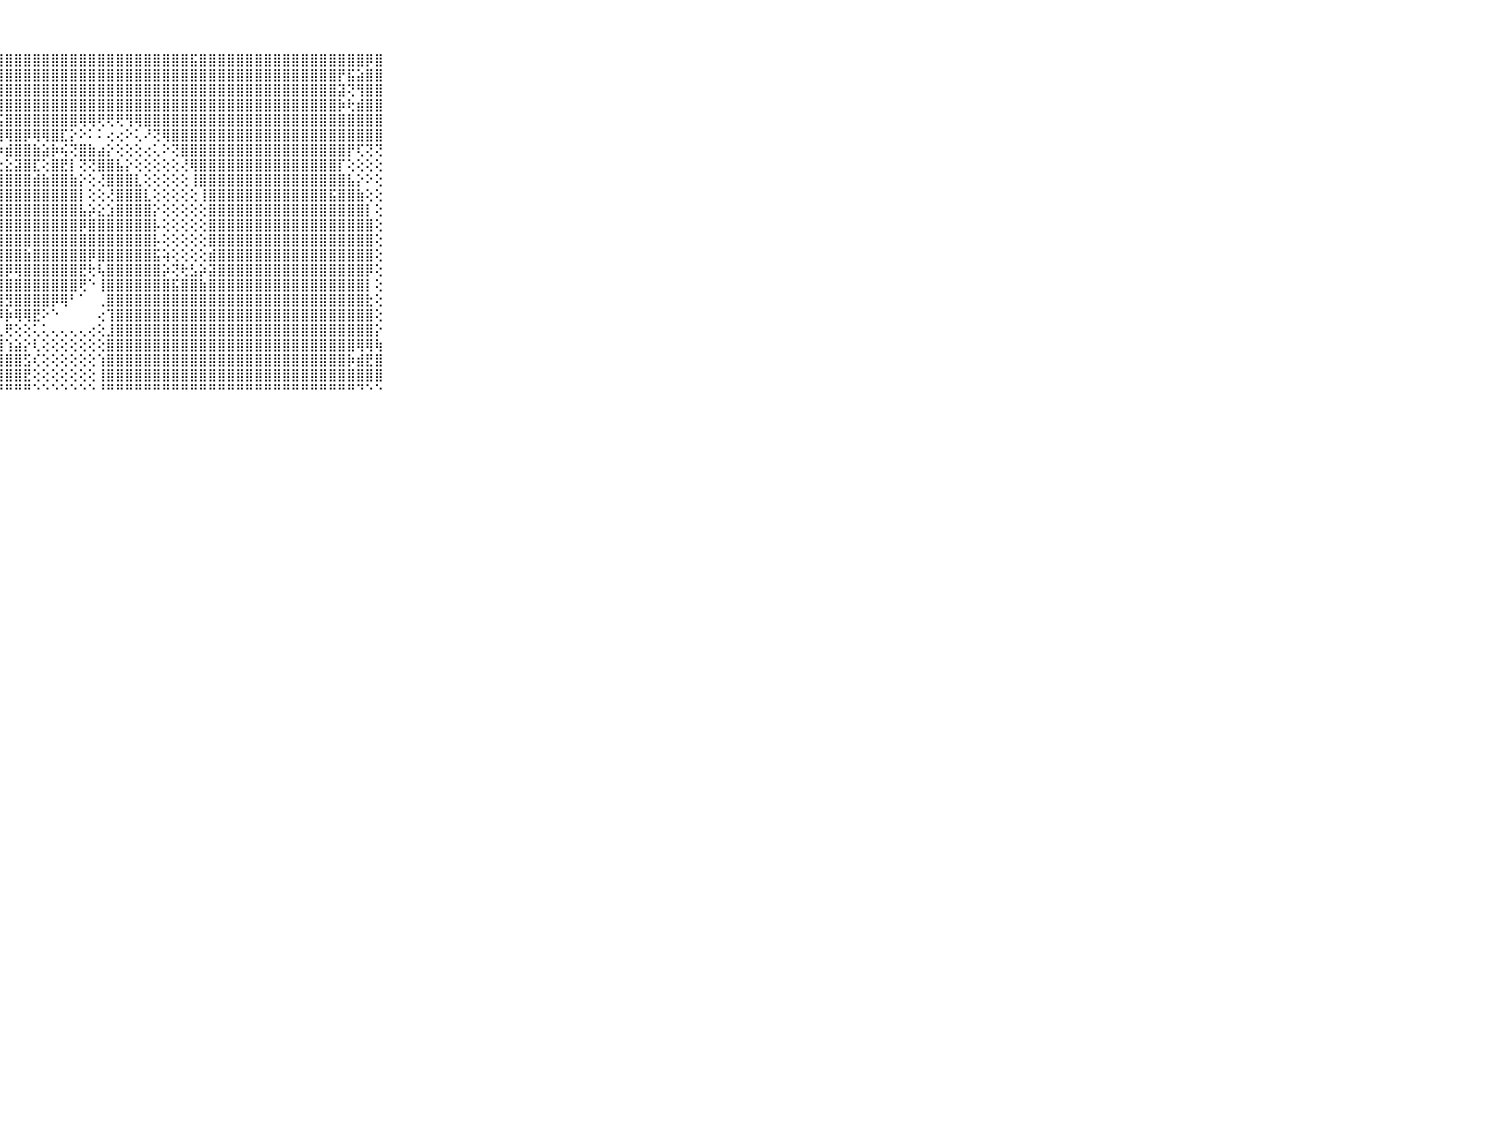

⠀⠀⠀⠀⠀⠀⠀⠀⠀⠀⠀⣟⣿⣿⣿⣿⣿⣿⣿⣿⣿⣿⣿⣿⣿⣿⣿⣿⣿⣿⣿⣿⣿⣿⣿⣿⣿⣿⣿⣿⣿⣿⣿⣿⣿⣿⣿⣿⣯⣿⣿⣿⣿⣿⣿⣿⣿⣿⣿⣿⣿⣿⣿⣿⣿⣿⣿⡿⣿⠀⠀⠀⠀⠀⠀⠀⠀⠀⠀⠀⠀
⠀⠀⠀⠀⠀⠀⠀⠀⠀⠀⠀⣿⣿⣿⣷⣾⣿⢿⣿⣿⣿⣿⣿⣿⣿⣿⣿⣿⣿⣿⣿⣿⣿⣿⣿⣿⣿⣿⣿⣿⣿⣿⣿⣿⣿⣿⣿⣿⣿⣿⣿⣿⣿⣿⣿⣿⣿⣿⣿⣿⣿⣿⣿⣿⡟⣯⣵⣿⣿⠀⠀⠀⠀⠀⠀⠀⠀⠀⠀⠀⠀
⠀⠀⠀⠀⠀⠀⠀⠀⠀⠀⠀⣿⣿⣿⣿⣿⣻⣿⣿⣿⣿⣿⣿⣿⣿⣿⣿⣿⣿⣿⣿⣿⣿⣿⣿⣿⣿⣿⣿⣿⣿⣿⣿⣿⣿⣿⣿⣿⣿⣿⣿⣿⣿⣿⣿⣿⣿⣿⣿⣿⣿⣿⣿⣿⣽⢝⢻⣿⣿⠀⠀⠀⠀⠀⠀⠀⠀⠀⠀⠀⠀
⠀⠀⠀⠀⠀⠀⠀⠀⠀⠀⠀⣿⢷⢹⣿⣿⢿⣿⣿⣿⣿⣿⣿⣿⣿⣿⣿⣿⣿⣿⣿⣿⣿⣿⣿⣿⣿⣿⣿⣿⣿⣿⣿⣿⣿⣿⣿⣿⣿⣿⣿⣿⣿⣿⣿⣿⣿⣿⣿⣿⣿⣿⣿⣿⡷⢗⣾⣿⣿⠀⠀⠀⠀⠀⠀⠀⠀⠀⠀⠀⠀
⠀⠀⠀⠀⠀⠀⠀⠀⠀⠀⠀⣿⣿⣿⣿⣿⣿⣟⣿⣽⣿⣿⣿⣿⣿⣿⣿⣯⣿⣿⣿⣿⣿⣿⣿⣿⢿⢿⢟⢟⢟⢻⢿⣿⣿⣿⣿⣿⣿⣿⣿⣿⣿⣿⣿⣿⣿⣿⣿⣿⣿⣿⣿⣿⣿⣿⣿⣿⣿⠀⠀⠀⠀⠀⠀⠀⠀⠀⠀⠀⠀
⠀⠀⠀⠀⠀⠀⠀⠀⠀⠀⠀⣿⣿⣿⣿⣿⣿⣿⣿⣿⣿⣿⣿⣿⣿⣿⢿⢿⢿⣿⡿⢿⢿⣿⣏⡕⠕⠅⠅⢔⢔⠕⢅⠜⢝⢿⣿⣿⣿⣿⣿⣿⣿⣿⣿⣿⣿⣿⣿⣿⣿⣿⣿⣿⣿⣿⣿⣿⣿⠀⠀⠀⠀⠀⠀⠀⠀⠀⠀⠀⠀
⠀⠀⠀⠀⠀⠀⠀⠀⠀⠀⠀⣿⣿⣿⣿⣿⣿⣿⣿⣿⣿⣿⢿⢻⣷⣿⣿⡷⣾⣿⣿⣷⣵⡷⢮⢝⣿⣷⣴⡕⢕⢕⢕⢔⢅⠕⢝⣿⣿⣿⣿⣿⣿⣿⣿⣿⣿⣿⣿⣿⣿⣿⣿⣿⣿⡟⢏⢝⢝⠀⠀⠀⠀⠀⠀⠀⠀⠀⠀⠀⠀
⠀⠀⠀⠀⠀⠀⠀⠀⠀⠀⠀⣿⣿⣿⣿⣿⣿⣿⣿⣿⣿⣯⣼⣽⡿⢟⢇⢕⣕⣽⣿⣏⢕⣿⣟⡇⢝⢝⣿⣿⣧⡕⢕⢕⢕⢕⢕⢜⢿⣿⣿⣿⣿⣿⣿⣿⣿⣿⣿⣿⣿⣿⣿⣿⡏⢕⢕⢕⢕⠀⠀⠀⠀⠀⠀⠀⠀⠀⠀⠀⠀
⠀⠀⠀⠀⠀⠀⠀⠀⠀⠀⠀⣿⣿⣿⣿⣿⣿⣿⣿⣿⡿⡕⢝⠃⢕⣕⣷⣾⣿⣿⣿⣾⣷⣿⣿⣷⡕⢕⢜⣿⣿⣿⣇⢕⢕⢕⢕⢕⢸⣿⣿⣿⣿⣿⣿⣿⣿⣿⣿⣿⣿⣿⣿⣿⣿⣧⡕⠕⢕⠀⠀⠀⠀⠀⠀⠀⠀⠀⠀⠀⠀
⠀⠀⠀⠀⠀⠀⠀⠀⠀⠀⠀⣿⣿⣿⣿⣿⣿⣿⣿⣿⣗⣇⡰⣵⣾⣿⣿⣿⣿⣿⣿⣿⣿⣿⣿⣿⡇⢕⢕⢜⣿⣿⣿⣇⢕⢕⢕⢕⢕⢸⣿⣿⣿⣿⣿⣿⣿⣿⣿⣿⣿⣿⣿⣯⣿⣿⣷⢕⢕⠀⠀⠀⠀⠀⠀⠀⠀⠀⠀⠀⠀
⠀⠀⠀⠀⠀⠀⠀⠀⠀⠀⠀⣿⣿⣿⣿⣿⣿⣿⣿⣿⣿⣟⣞⣿⣿⣿⣿⣿⣿⣿⣿⣿⣿⣿⣿⣿⣧⡵⣕⣱⣿⣿⣿⣿⡕⢕⢕⢕⢕⢕⣿⣿⣿⣿⣿⣿⣿⣿⣿⣿⣿⣿⣿⣿⣿⣿⣿⡇⢕⠀⠀⠀⠀⠀⠀⠀⠀⠀⠀⠀⠀
⠀⠀⠀⠀⠀⠀⠀⠀⠀⠀⠀⣿⣿⣿⣿⣿⣿⣿⣿⣿⣿⣿⣽⣿⣿⣿⣿⣿⣿⣿⣿⣿⣿⣿⣿⣿⡿⣿⣿⣿⣿⣿⣿⣿⡧⢕⢕⢕⢕⢕⣿⣿⣿⣿⣿⣿⣿⣿⣿⣿⣿⣿⣿⣿⣿⣿⣿⣿⢕⠀⠀⠀⠀⠀⠀⠀⠀⠀⠀⠀⠀
⠀⠀⠀⠀⠀⠀⠀⠀⠀⠀⠀⣿⣿⣿⣿⣿⣿⣿⣿⣿⣿⣿⣿⣿⣿⣿⣿⣿⣿⣿⣿⣿⣿⣿⣿⣿⣿⣿⣿⣿⣿⣿⣿⣿⡧⢕⢕⢕⢕⢕⣿⣿⣿⣿⣿⣿⣿⣿⣿⣿⣿⣿⣿⣿⣿⣿⣿⣿⢕⠀⠀⠀⠀⠀⠀⠀⠀⠀⠀⠀⠀
⠀⠀⠀⠀⠀⠀⠀⠀⠀⠀⠀⣿⣿⣿⣿⣿⣿⣿⣿⣿⣿⣿⣿⣿⣿⣿⣿⣿⣿⣿⣷⣿⣿⣿⣿⣿⣿⡿⣿⣿⣿⣿⣿⣿⣯⢵⢕⢕⢕⢕⣾⣿⣿⣿⣿⣿⣿⣿⣿⣿⣿⣿⣿⣿⣿⣿⣿⣿⢕⠀⠀⠀⠀⠀⠀⠀⠀⠀⠀⠀⠀
⠀⠀⠀⠀⠀⠀⠀⠀⠀⠀⠀⣿⣿⣿⣿⣿⣿⣿⣿⣿⣿⣿⣿⣿⣿⣿⣿⣿⡿⢿⣿⣿⣿⣿⣿⣿⣟⢗⢧⣿⣿⣿⣿⣿⣿⡵⢝⢗⣣⡵⣽⣿⣿⣿⣿⣿⣿⣿⣿⣿⣿⣿⣿⣿⣿⣿⣿⡿⢕⠀⠀⠀⠀⠀⠀⠀⠀⠀⠀⠀⠀
⠀⠀⠀⠀⠀⠀⠀⠀⠀⠀⠀⣿⣿⣿⣿⣿⣿⣿⣿⣿⣿⣿⣿⣿⣿⣿⣿⣿⣿⣿⣿⣿⣿⣿⣿⣿⢟⠑⢸⣿⣿⣿⣿⣿⣿⣿⣯⣿⣿⣷⣿⣿⣿⣿⣿⣿⣿⣿⣿⣿⣿⣿⣿⣿⣿⣿⣿⡇⢕⠀⠀⠀⠀⠀⠀⠀⠀⠀⠀⠀⠀
⠀⠀⠀⠀⠀⠀⠀⠀⠀⠀⠀⣿⣿⣿⣿⣿⣿⣿⣿⣿⣿⣿⣿⣿⣿⣿⣿⣿⣻⣿⣿⣿⣿⡿⢿⠃⠁⠀⢀⣿⣿⣿⣿⣿⣿⣿⣿⣿⣿⣿⣿⣿⣿⣿⣿⣿⣿⣿⣿⣿⣿⣿⣿⣿⣿⣿⣿⣗⢕⠀⠀⠀⠀⠀⠀⠀⠀⠀⠀⠀⠀
⠀⠀⠀⠀⠀⠀⠀⠀⠀⠀⠀⣿⣿⣿⣿⣟⣿⣿⣿⣿⣿⣿⣿⣿⣿⣿⣿⡿⡷⢿⢿⣟⠕⠑⠀⠀⠀⠀⢔⢹⣿⣿⣿⣿⣿⣿⣿⣿⣿⣿⣿⣿⣿⣿⣿⣿⣿⣿⣿⣿⣿⣿⣿⣿⣿⣿⣿⣿⢕⠀⠀⠀⠀⠀⠀⠀⠀⠀⠀⠀⠀
⠀⠀⠀⠀⠀⠀⠀⠀⠀⠀⠀⣿⣿⣿⣿⣿⣿⣿⣿⣿⣿⣿⣿⣿⣿⣿⣿⣇⢟⢕⢕⢅⢅⢄⢄⢄⢄⢔⢕⣸⣿⣿⣿⣿⣿⣿⣿⣿⣿⣿⣿⣿⣿⣿⣿⣿⣿⣿⣿⣿⣿⣿⣿⣿⣿⣿⣿⣿⡕⠀⠀⠀⠀⠀⠀⠀⠀⠀⠀⠀⠀
⠀⠀⠀⠀⠀⠀⠀⠀⠀⠀⠀⣿⣿⣿⣿⣿⣿⣿⣿⣿⣿⣿⣿⣿⣿⣿⣿⣿⢱⣵⡕⢇⢕⢕⢕⢕⢕⢕⢕⣿⣿⣿⣿⣿⣿⣿⣿⣿⣿⣿⣿⣿⣿⣿⣿⣿⣿⣿⣿⣿⣿⣿⣿⣿⣿⣿⢿⢿⢷⠀⠀⠀⠀⠀⠀⠀⠀⠀⠀⠀⠀
⠀⠀⠀⠀⠀⠀⠀⠀⠀⠀⠀⣿⣿⣿⣿⣿⣿⣿⣿⣿⣿⣿⣿⣿⣿⣿⣿⣿⣿⣿⣫⢎⢕⢕⢕⢕⢕⢕⢱⣿⣿⣿⣿⣿⣿⣿⣿⣿⣿⣿⣿⣿⣿⣿⣿⣿⣿⣿⣿⣿⣿⣿⣿⣿⣿⡷⣾⣟⣿⠀⠀⠀⠀⠀⠀⠀⠀⠀⠀⠀⠀
⠀⠀⠀⠀⠀⠀⠀⠀⠀⠀⠀⣿⣿⣿⣿⣿⣿⣿⣿⣿⣿⣿⣿⣿⣿⣿⣿⣿⣿⣿⣟⢕⢕⢕⢕⢕⢕⢕⢸⣿⣿⣿⣿⣿⣿⣿⣿⣿⣿⣿⣿⣿⣿⣿⣿⣿⣿⣿⣿⣿⣿⣿⣿⣿⣿⣿⣿⣿⣿⠀⠀⠀⠀⠀⠀⠀⠀⠀⠀⠀⠀
⠀⠀⠀⠀⠀⠀⠀⠀⠀⠀⠀⠛⠛⠛⠛⠛⠛⠛⠛⠛⠛⠛⠛⠛⠛⠛⠛⠛⠛⠛⠛⠑⠑⠑⠑⠑⠑⠑⠘⠛⠛⠛⠛⠛⠛⠛⠛⠛⠛⠛⠛⠛⠛⠛⠛⠛⠛⠛⠛⠛⠛⠛⠛⠛⠛⠛⠙⠑⠑⠀⠀⠀⠀⠀⠀⠀⠀⠀⠀⠀⠀